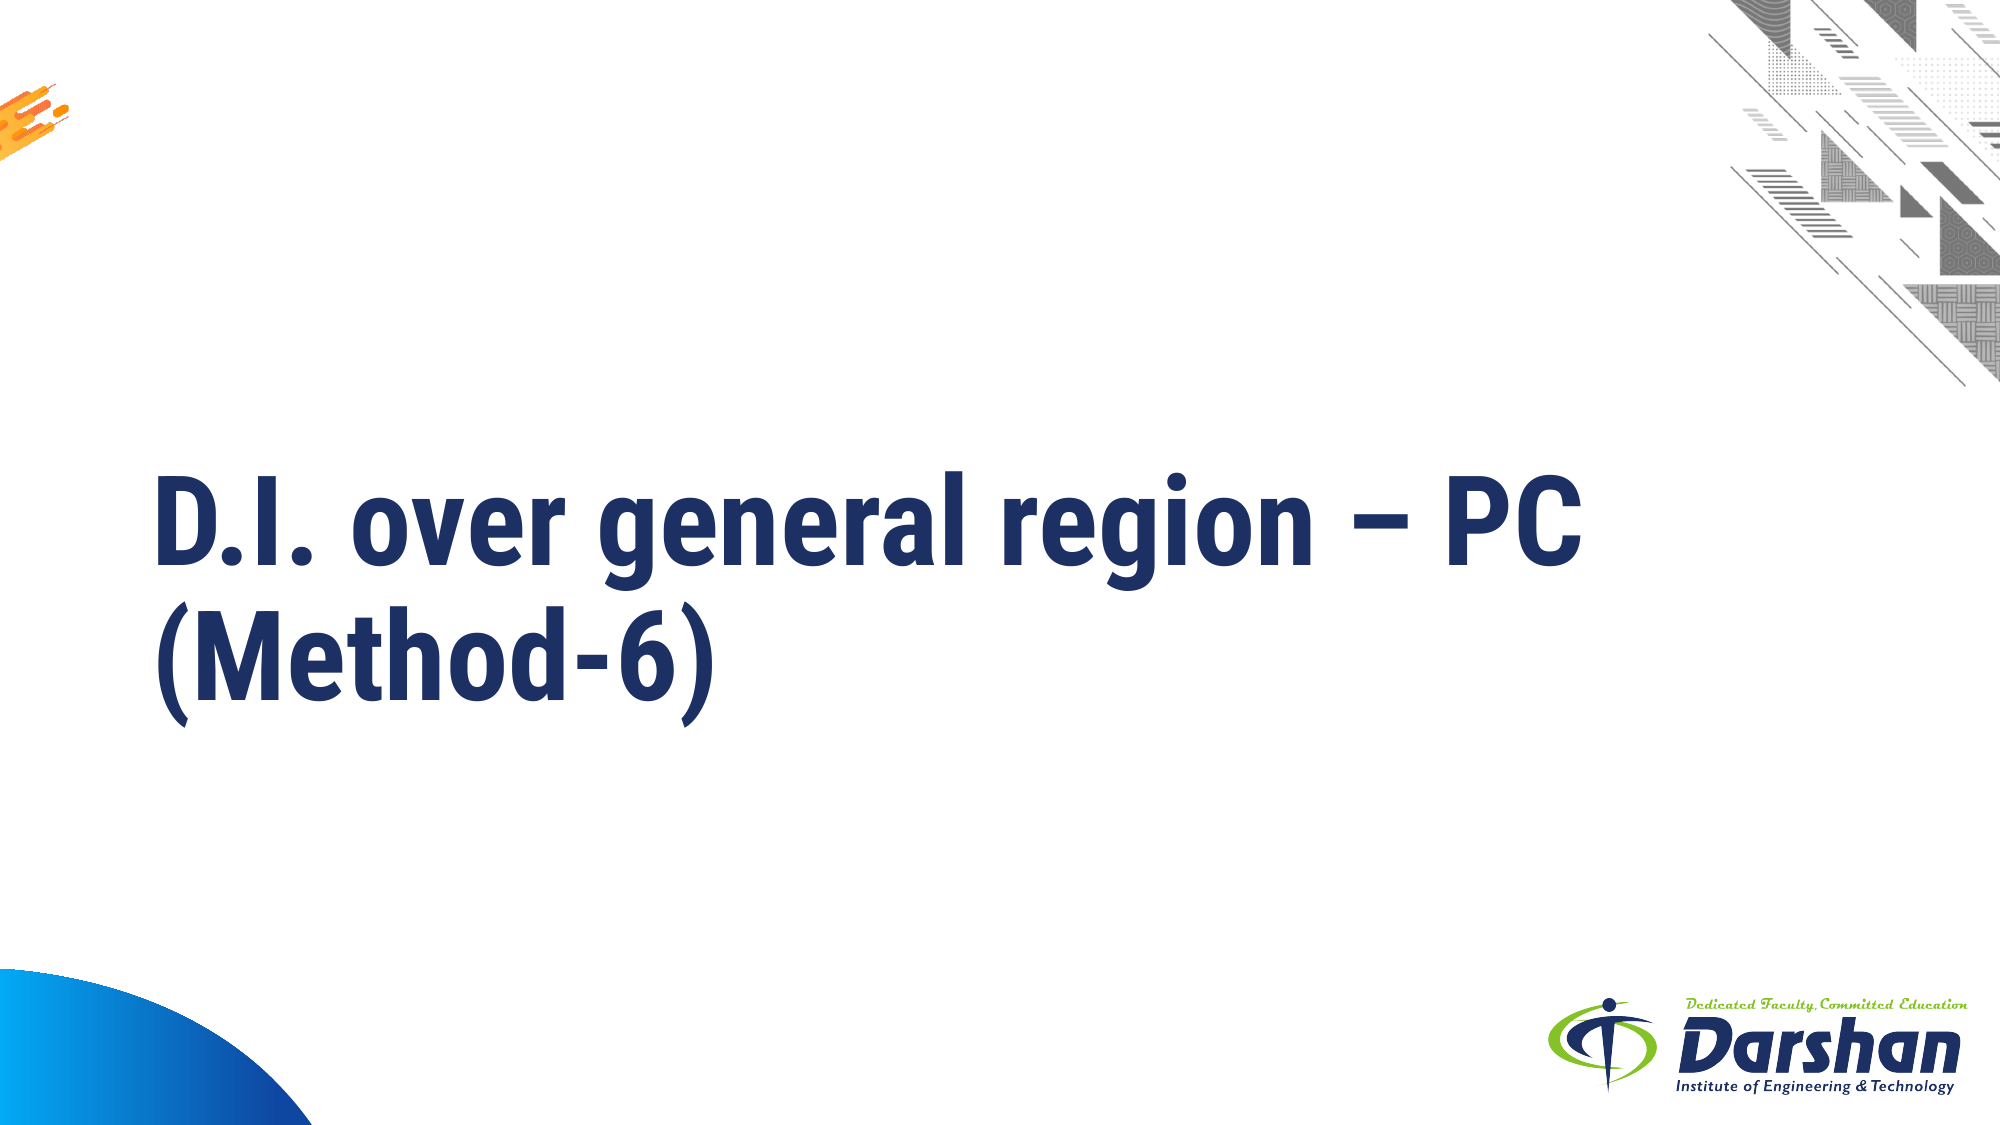

# D.I. over general region – PC (Method-6)